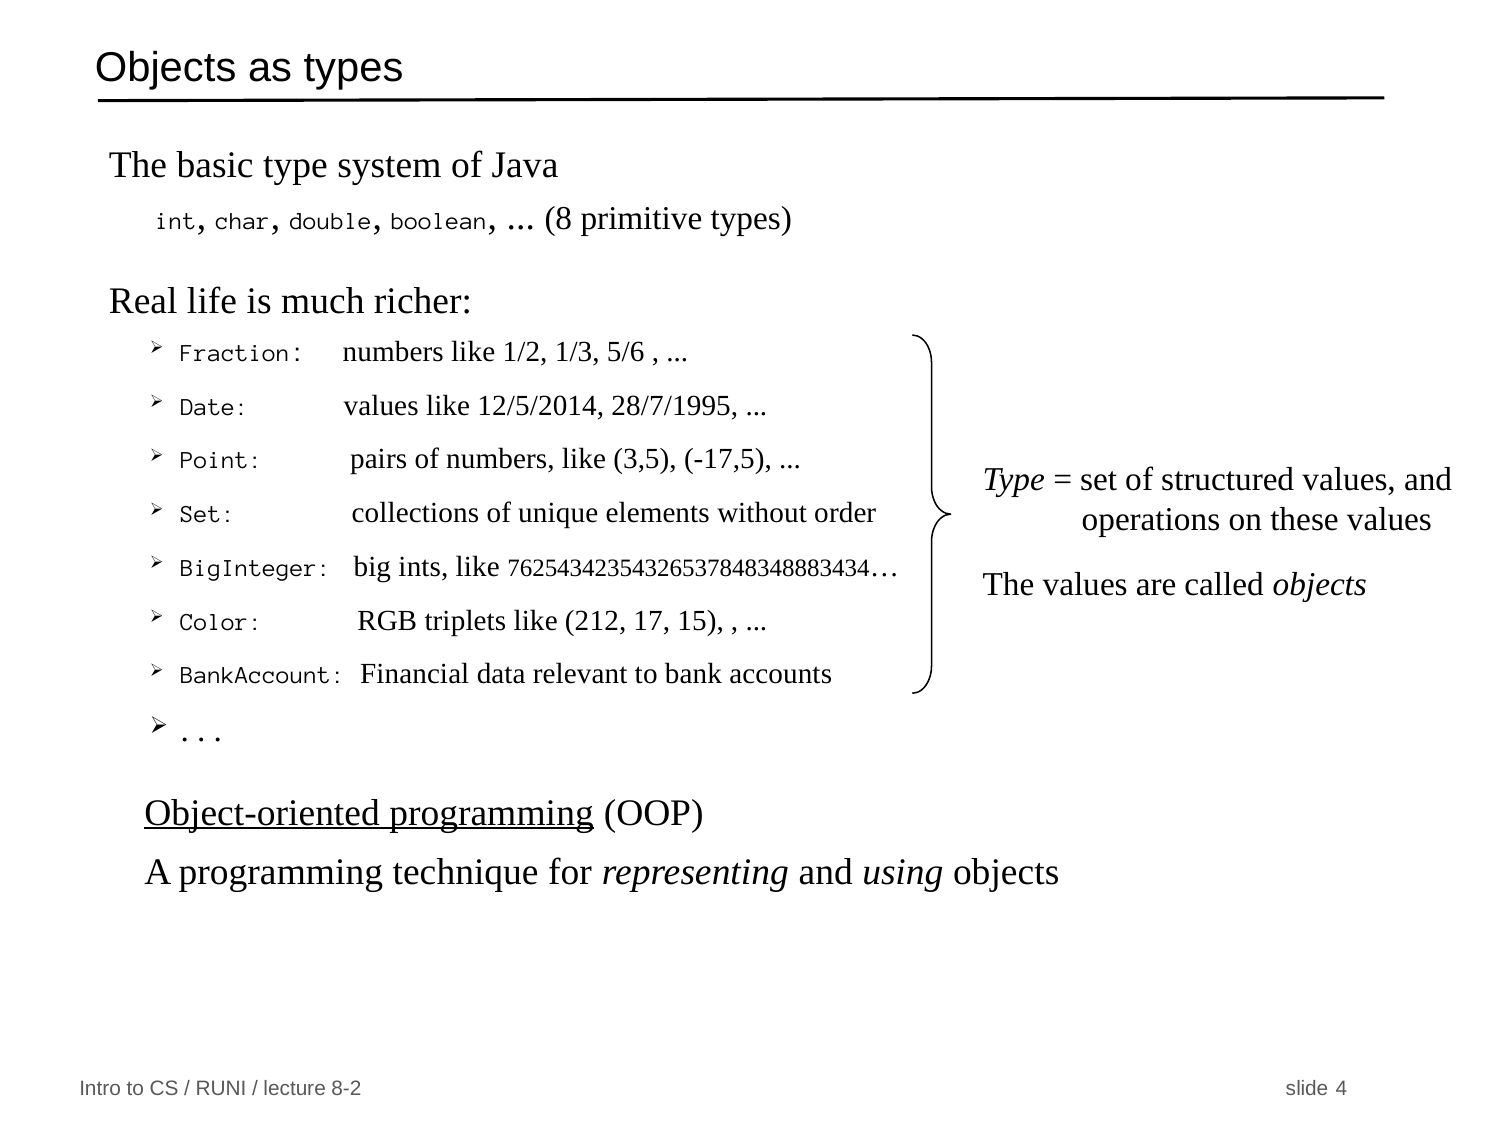

# Objects as types
The basic type system of Java
int, char, double, boolean, ... (8 primitive types)
Real life is much richer:
Fraction:     numbers like 1/2, 1/3, 5/6 , ...
Date:             values like 12/5/2014, 28/7/1995, ...
Point:            pairs of numbers, like (3,5), (-17,5), ...
Set:                collections of unique elements without order
BigInteger:   big ints, like 76254342354326537848348883434…
Color:             RGB triplets like (212, 17, 15), , ...
BankAccount:  Financial data relevant to bank accounts
. . .

Type = set of structured values, and
            operations on these values
The values are called objects
Object-oriented programming (OOP)
A programming technique for representing and using objects